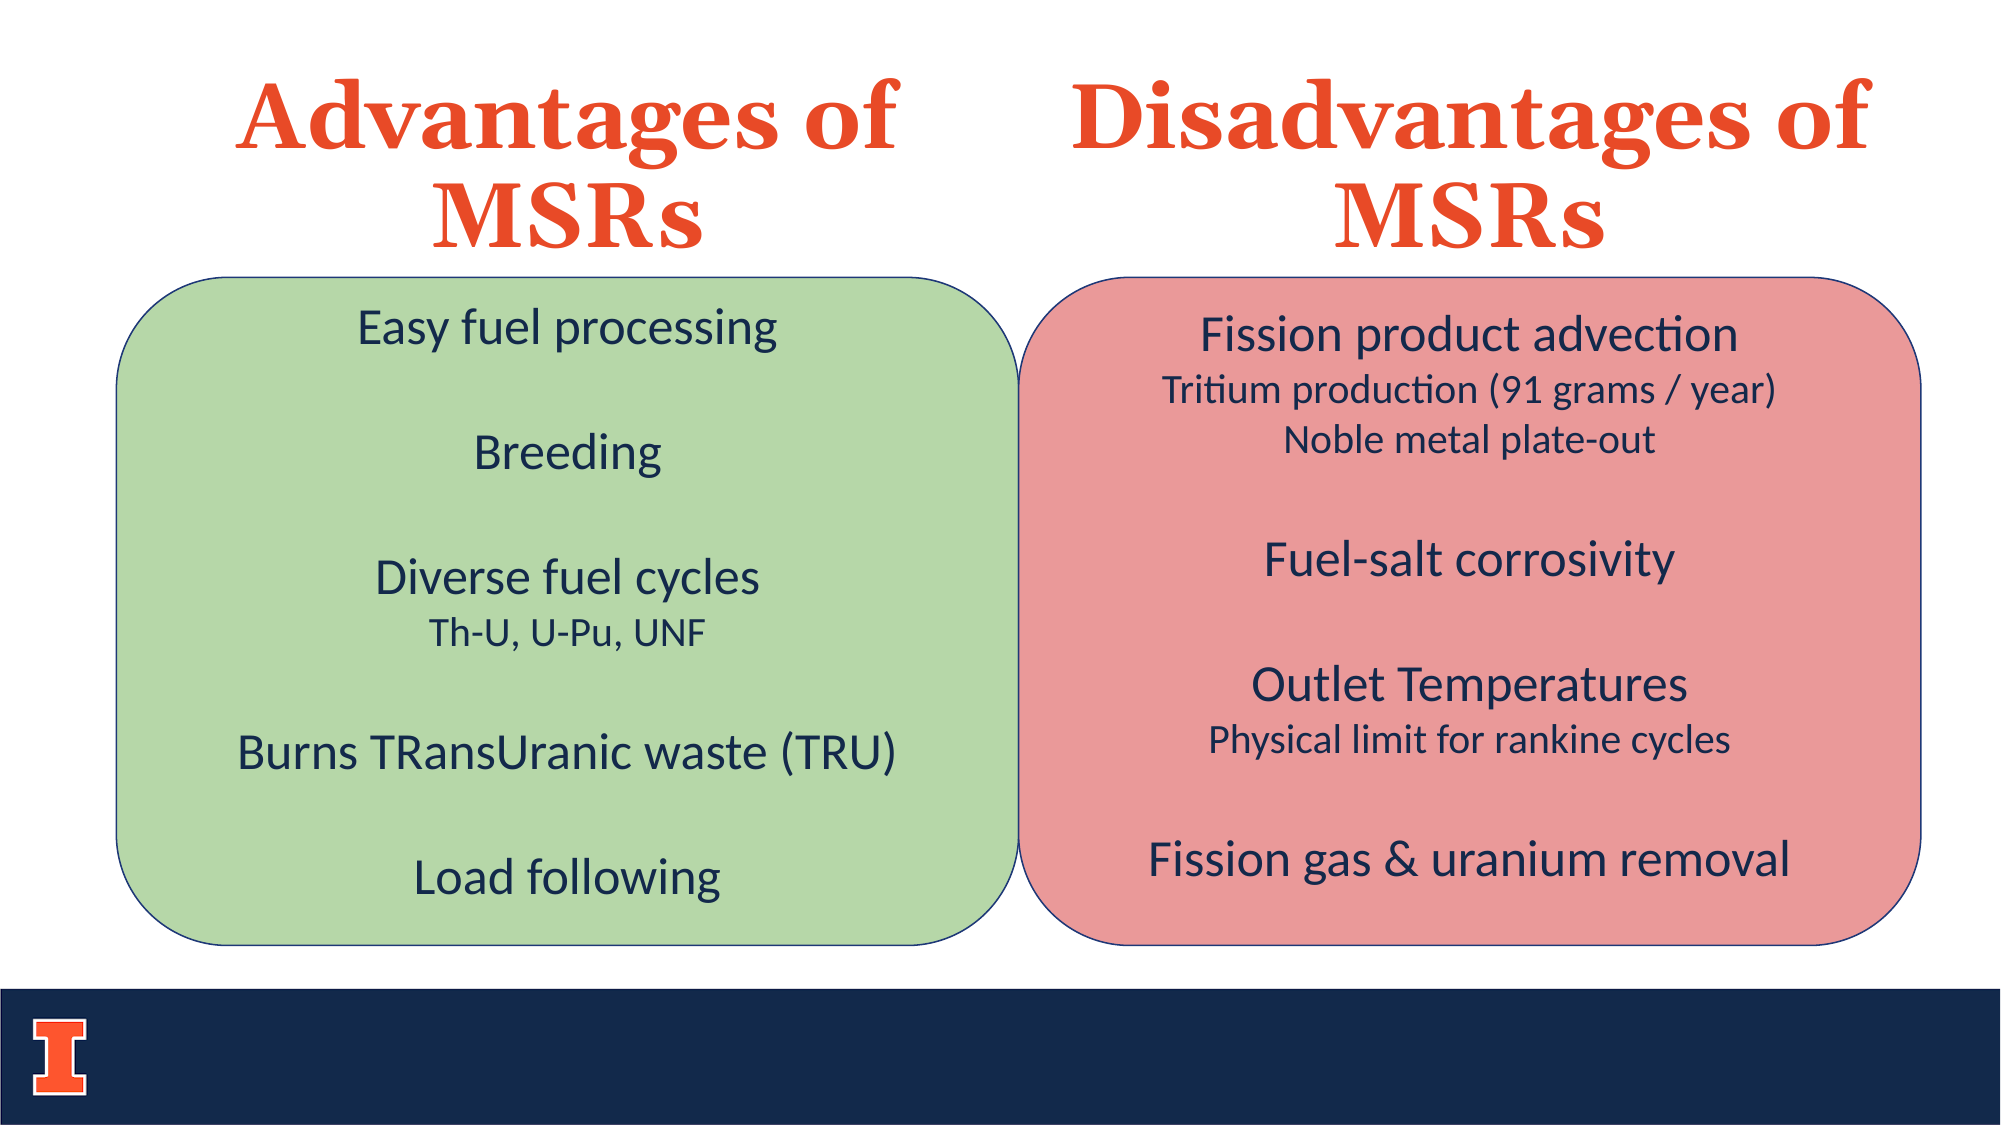

Advantages of MSRs
Disadvantages of MSRs

Easy fuel processing

Breeding

Diverse fuel cycles
Th-U, U-Pu, UNF

Burns TRansUranic waste (TRU)

Load following

Fission product advection
Tritium production (91 grams / year)
Noble metal plate-out

Fuel-salt corrosivity

Outlet Temperatures
Physical limit for rankine cycles

Fission gas & uranium removal